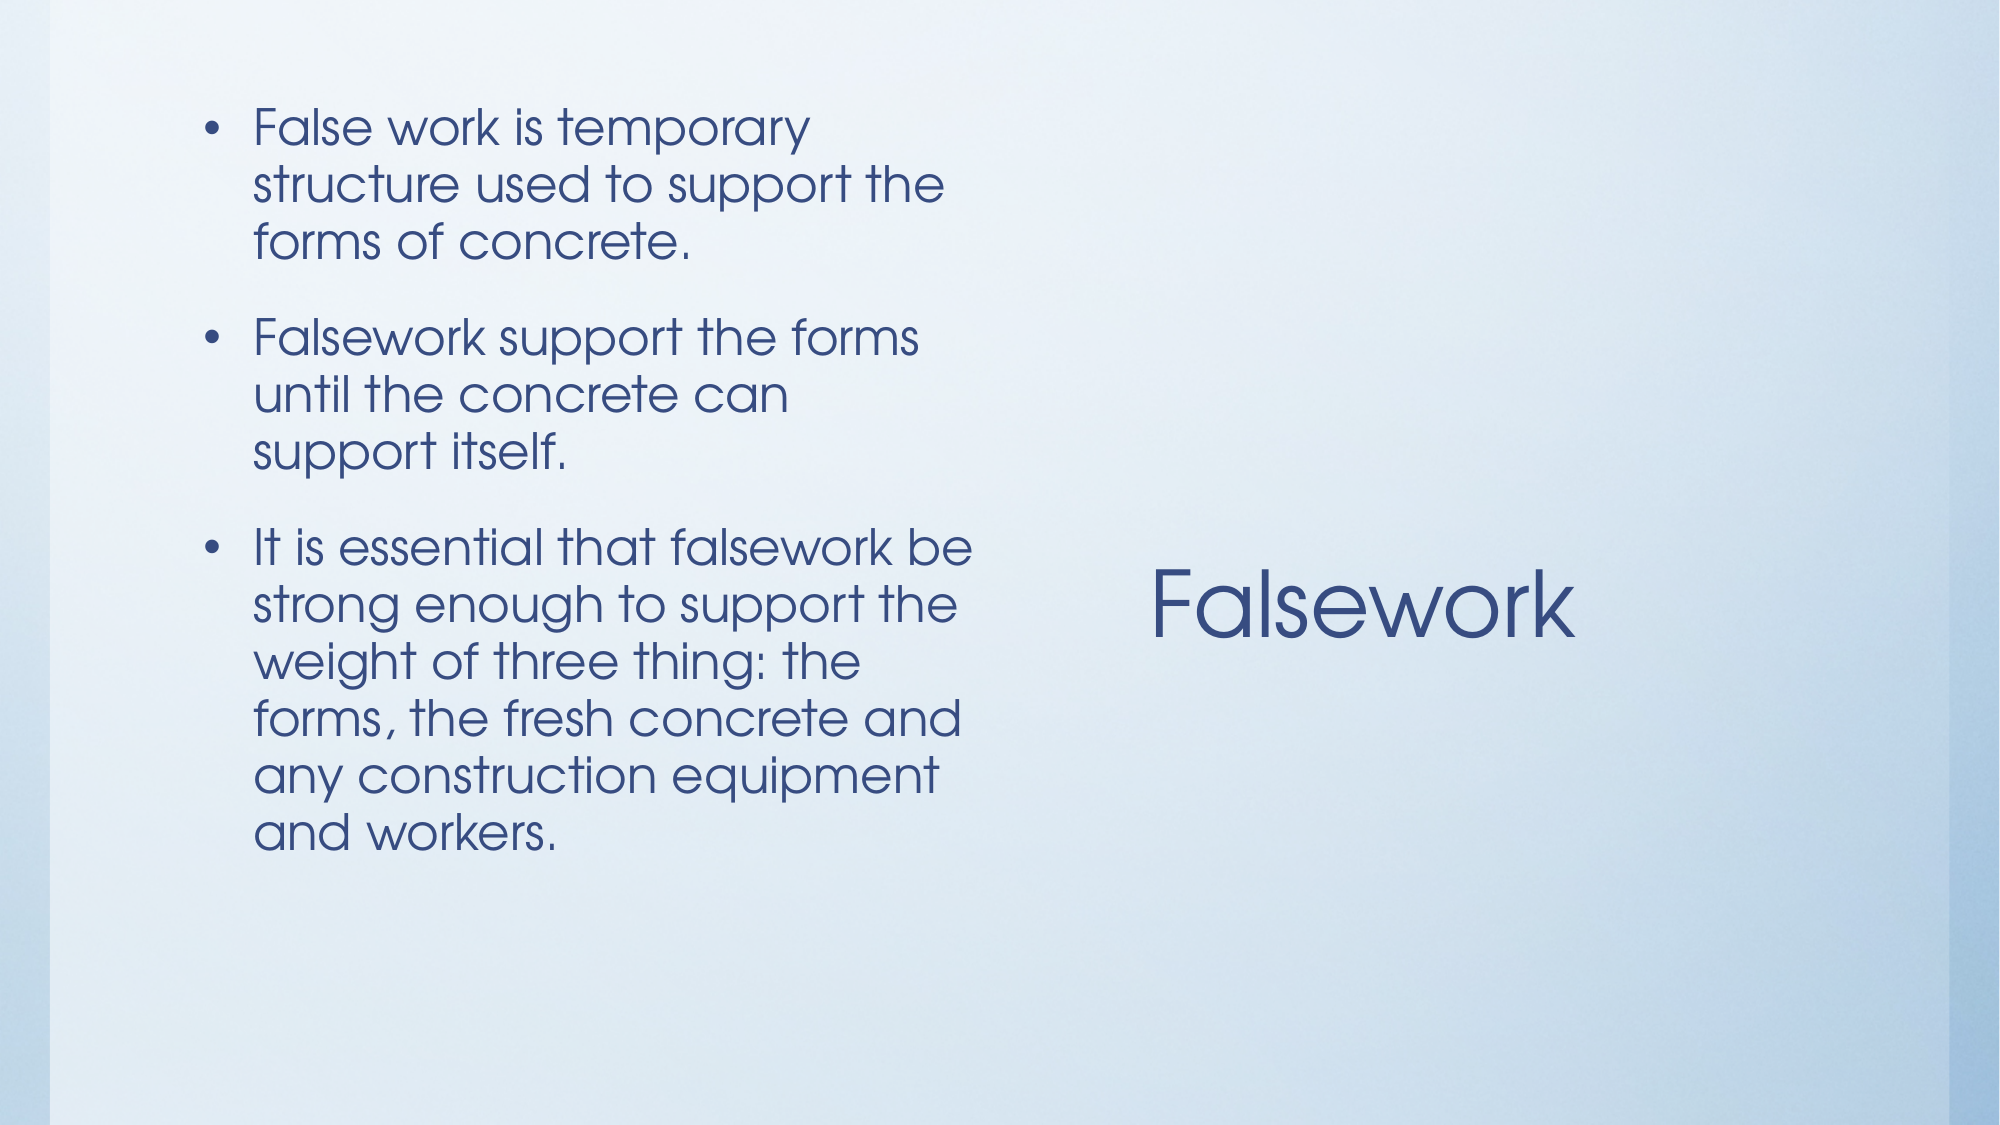

False work is temporary structure used to support the forms of concrete.
Falsework support the forms until the concrete can support itself.
It is essential that falsework be strong enough to support the weight of three thing: the forms, the fresh concrete and any construction equipment and workers.
# Falsework